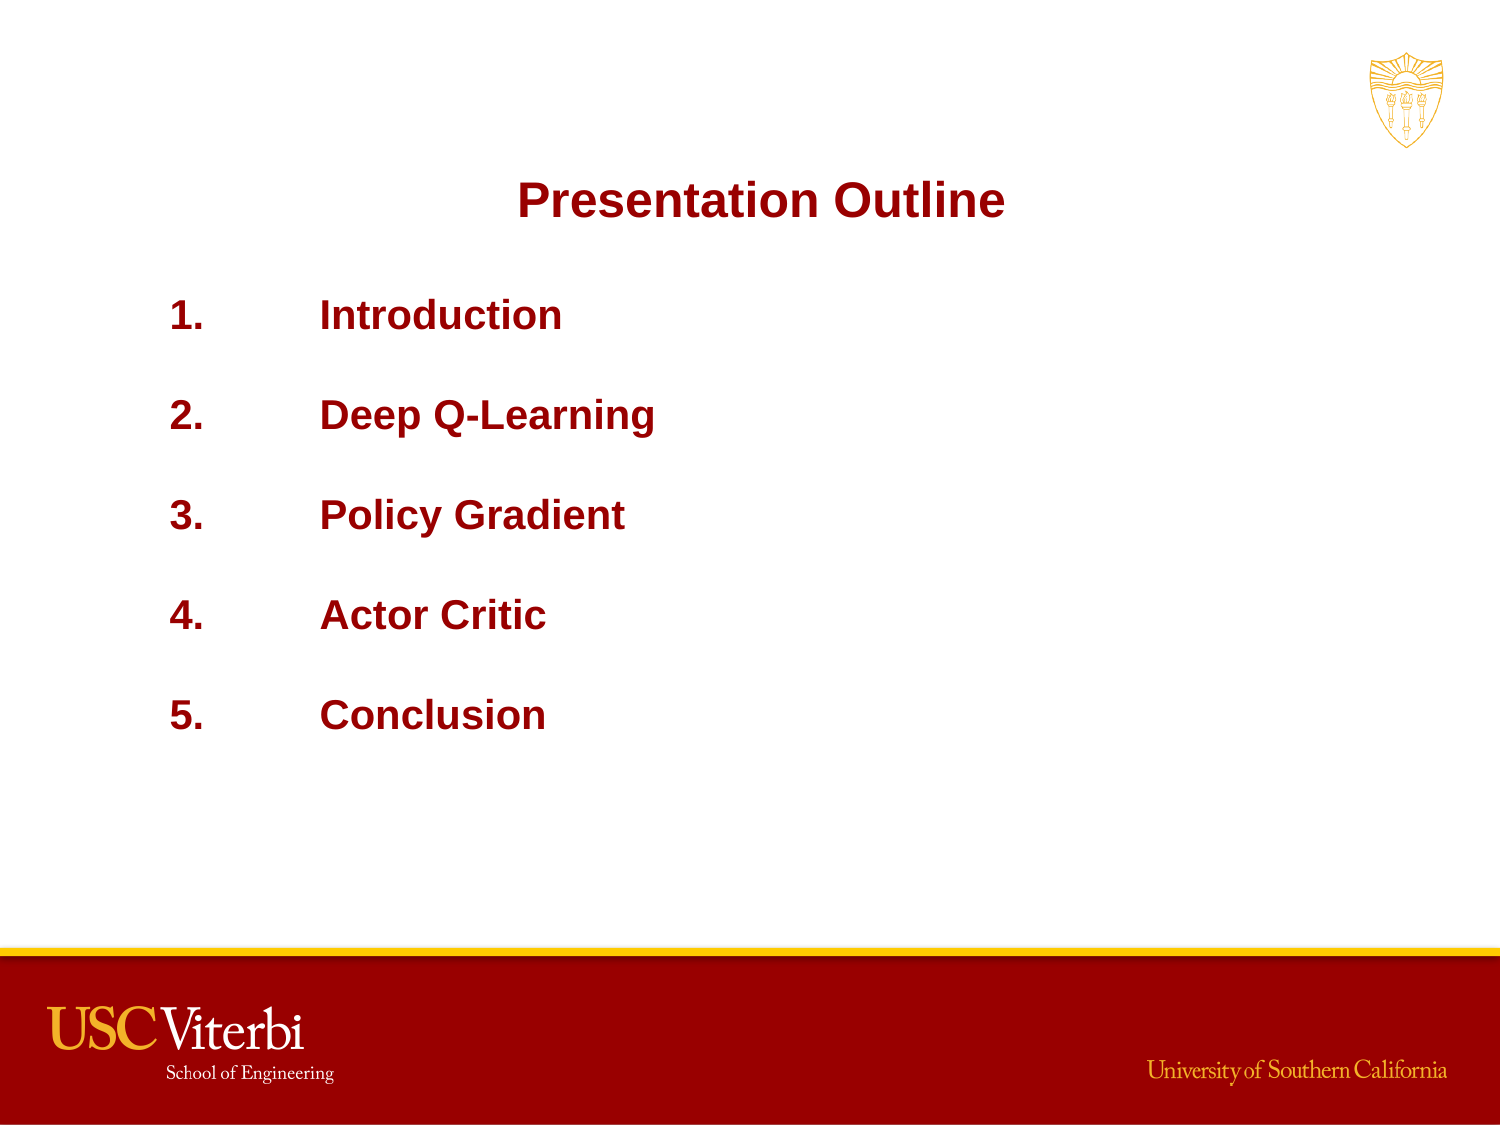

Presentation Outline

1. 	Introduction

2. 	Deep Q-Learning

3. 	Policy Gradient

4. 	Actor Critic

5. 	Conclusion